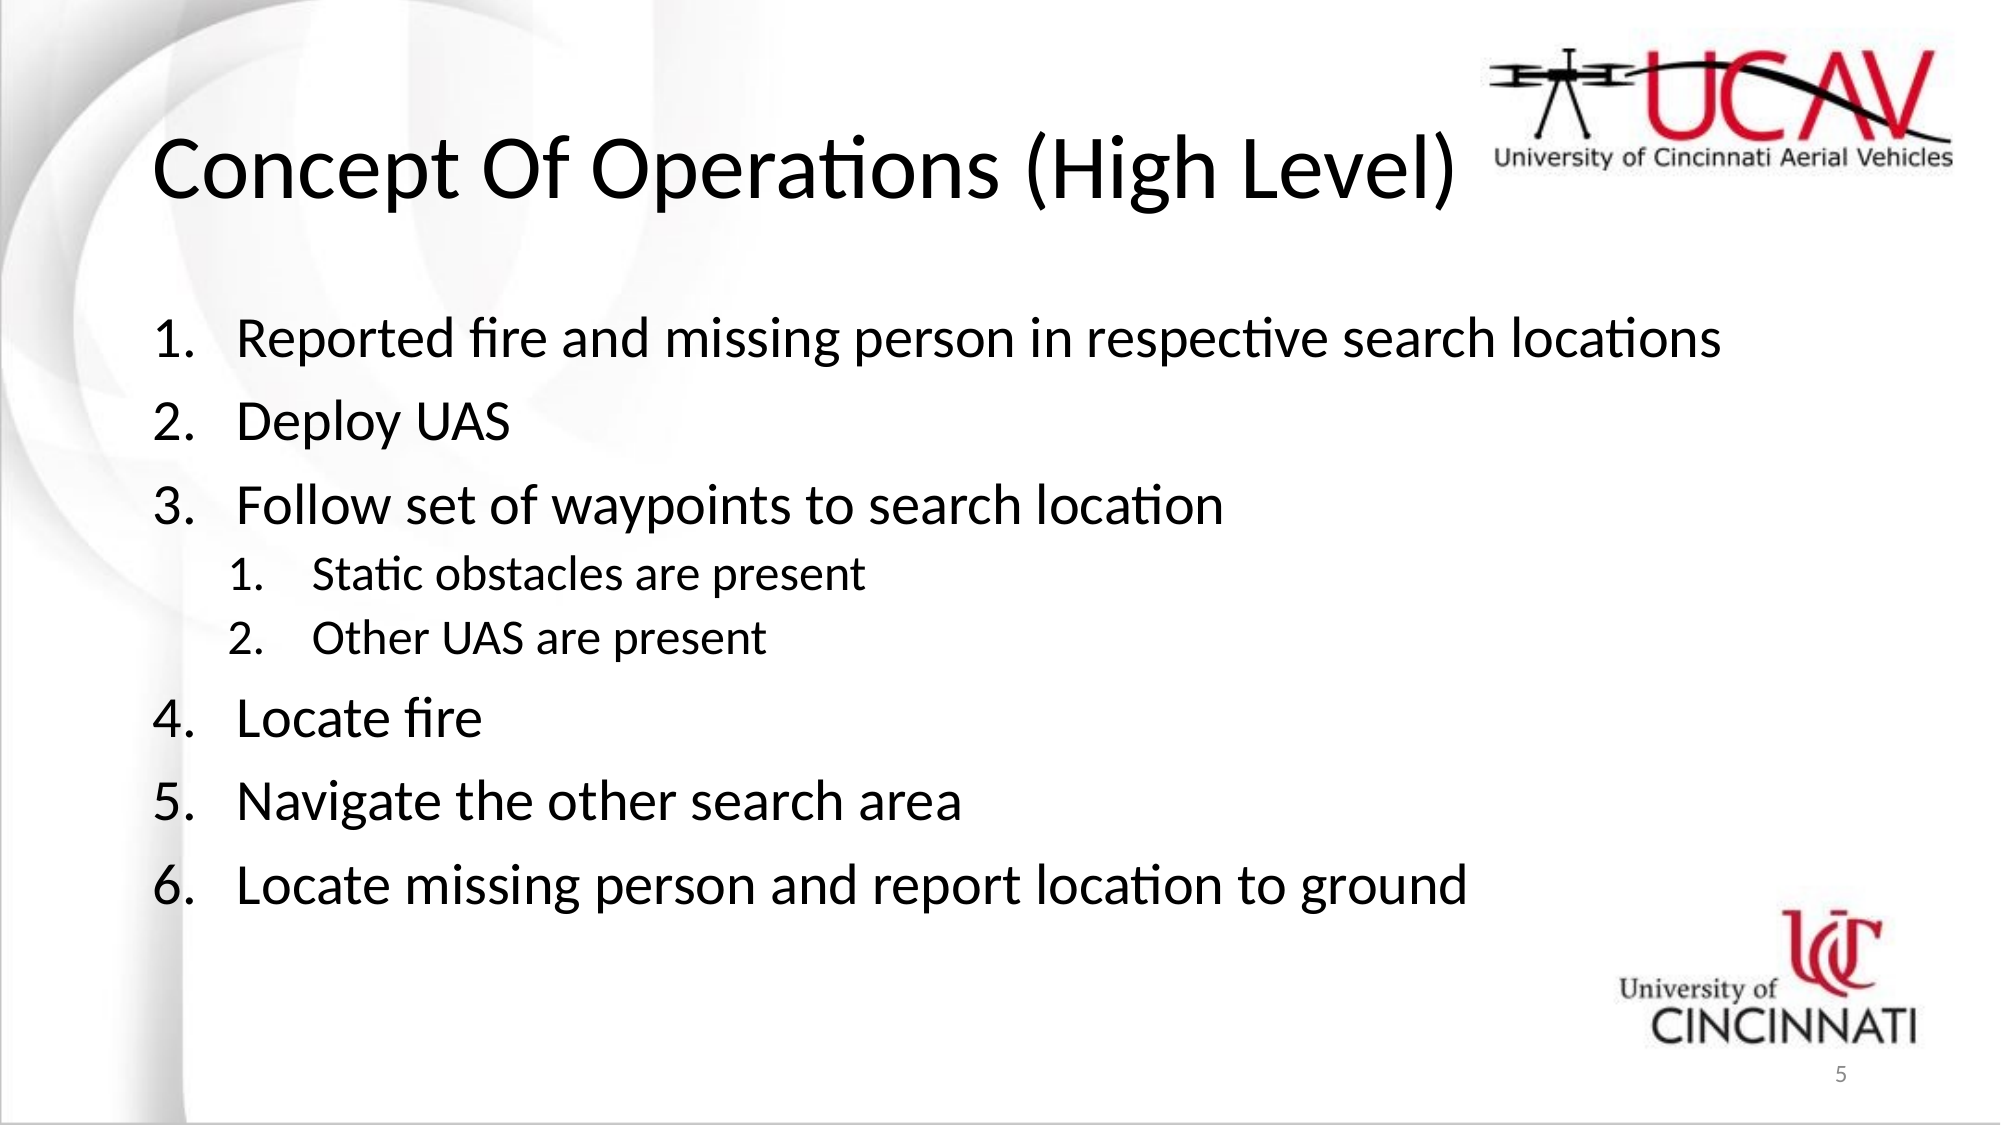

# Concept Of Operations (High Level)
Reported fire and missing person in respective search locations
Deploy UAS
Follow set of waypoints to search location
Static obstacles are present
Other UAS are present
Locate fire
Navigate the other search area
Locate missing person and report location to ground

5